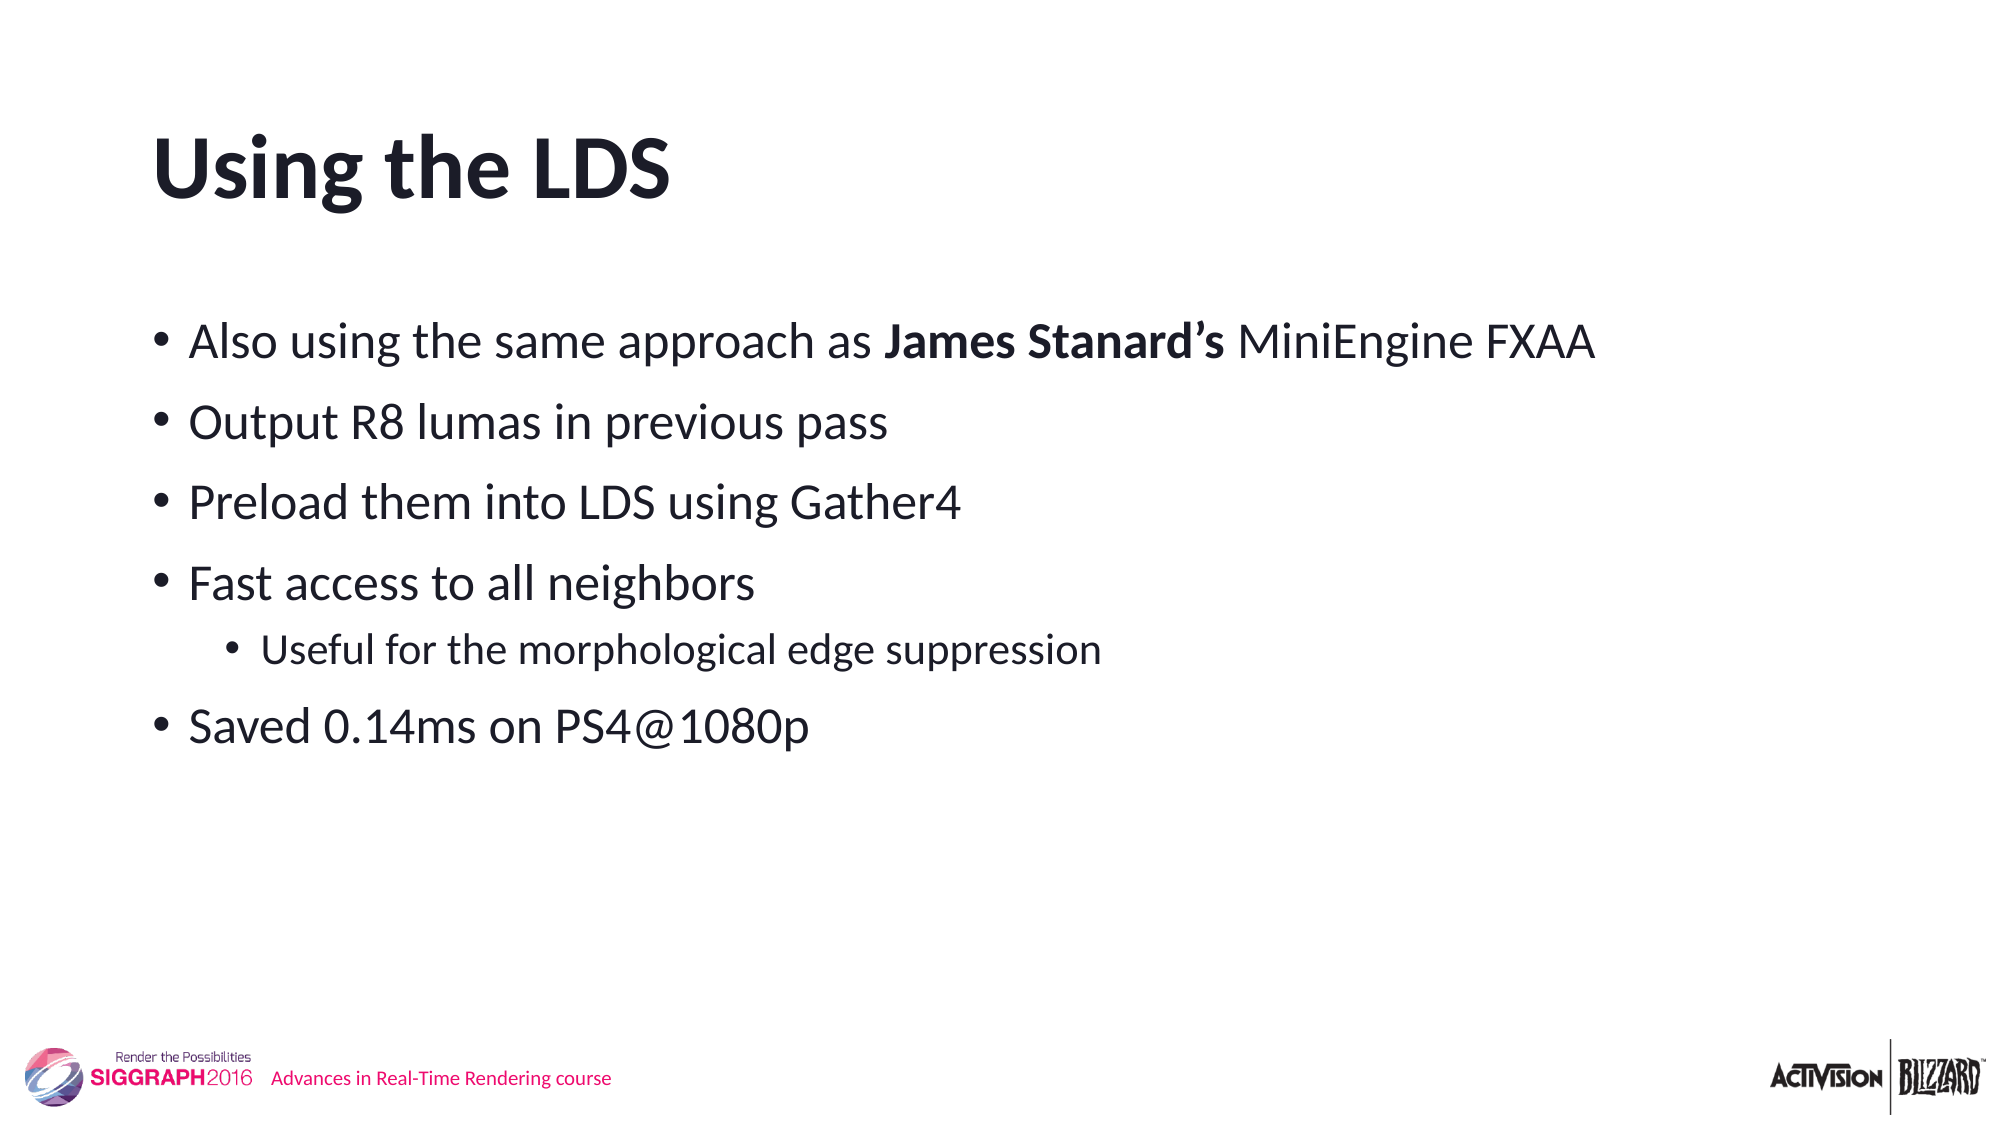

# Using the LDS
Also using the same approach as James Stanard’s MiniEngine FXAA
Output R8 lumas in previous pass
Preload them into LDS using Gather4
Fast access to all neighbors
Useful for the morphological edge suppression
Saved 0.14ms on PS4@1080p

Advances in Real-Time Rendering course